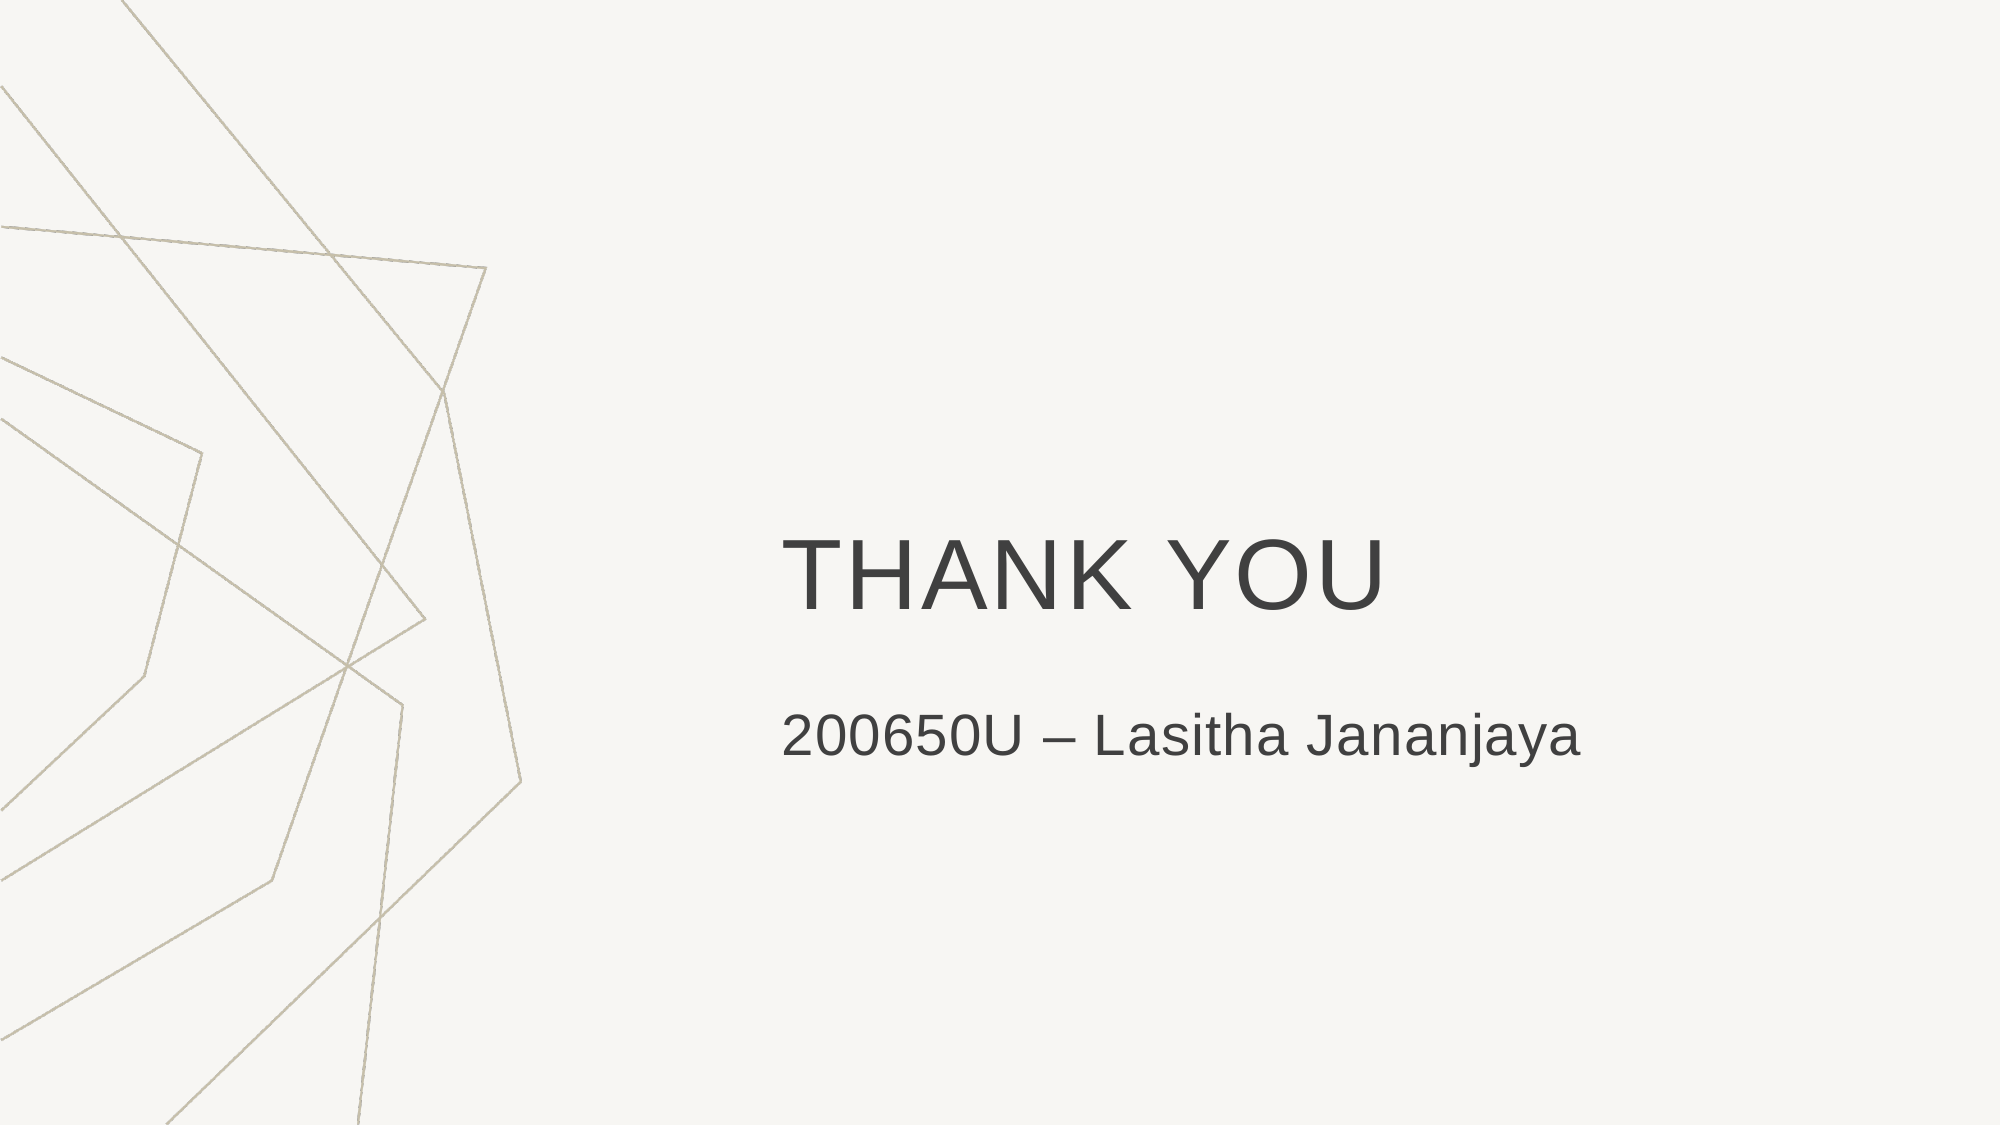

# THANK YOU
200650U – Lasitha Jananjaya